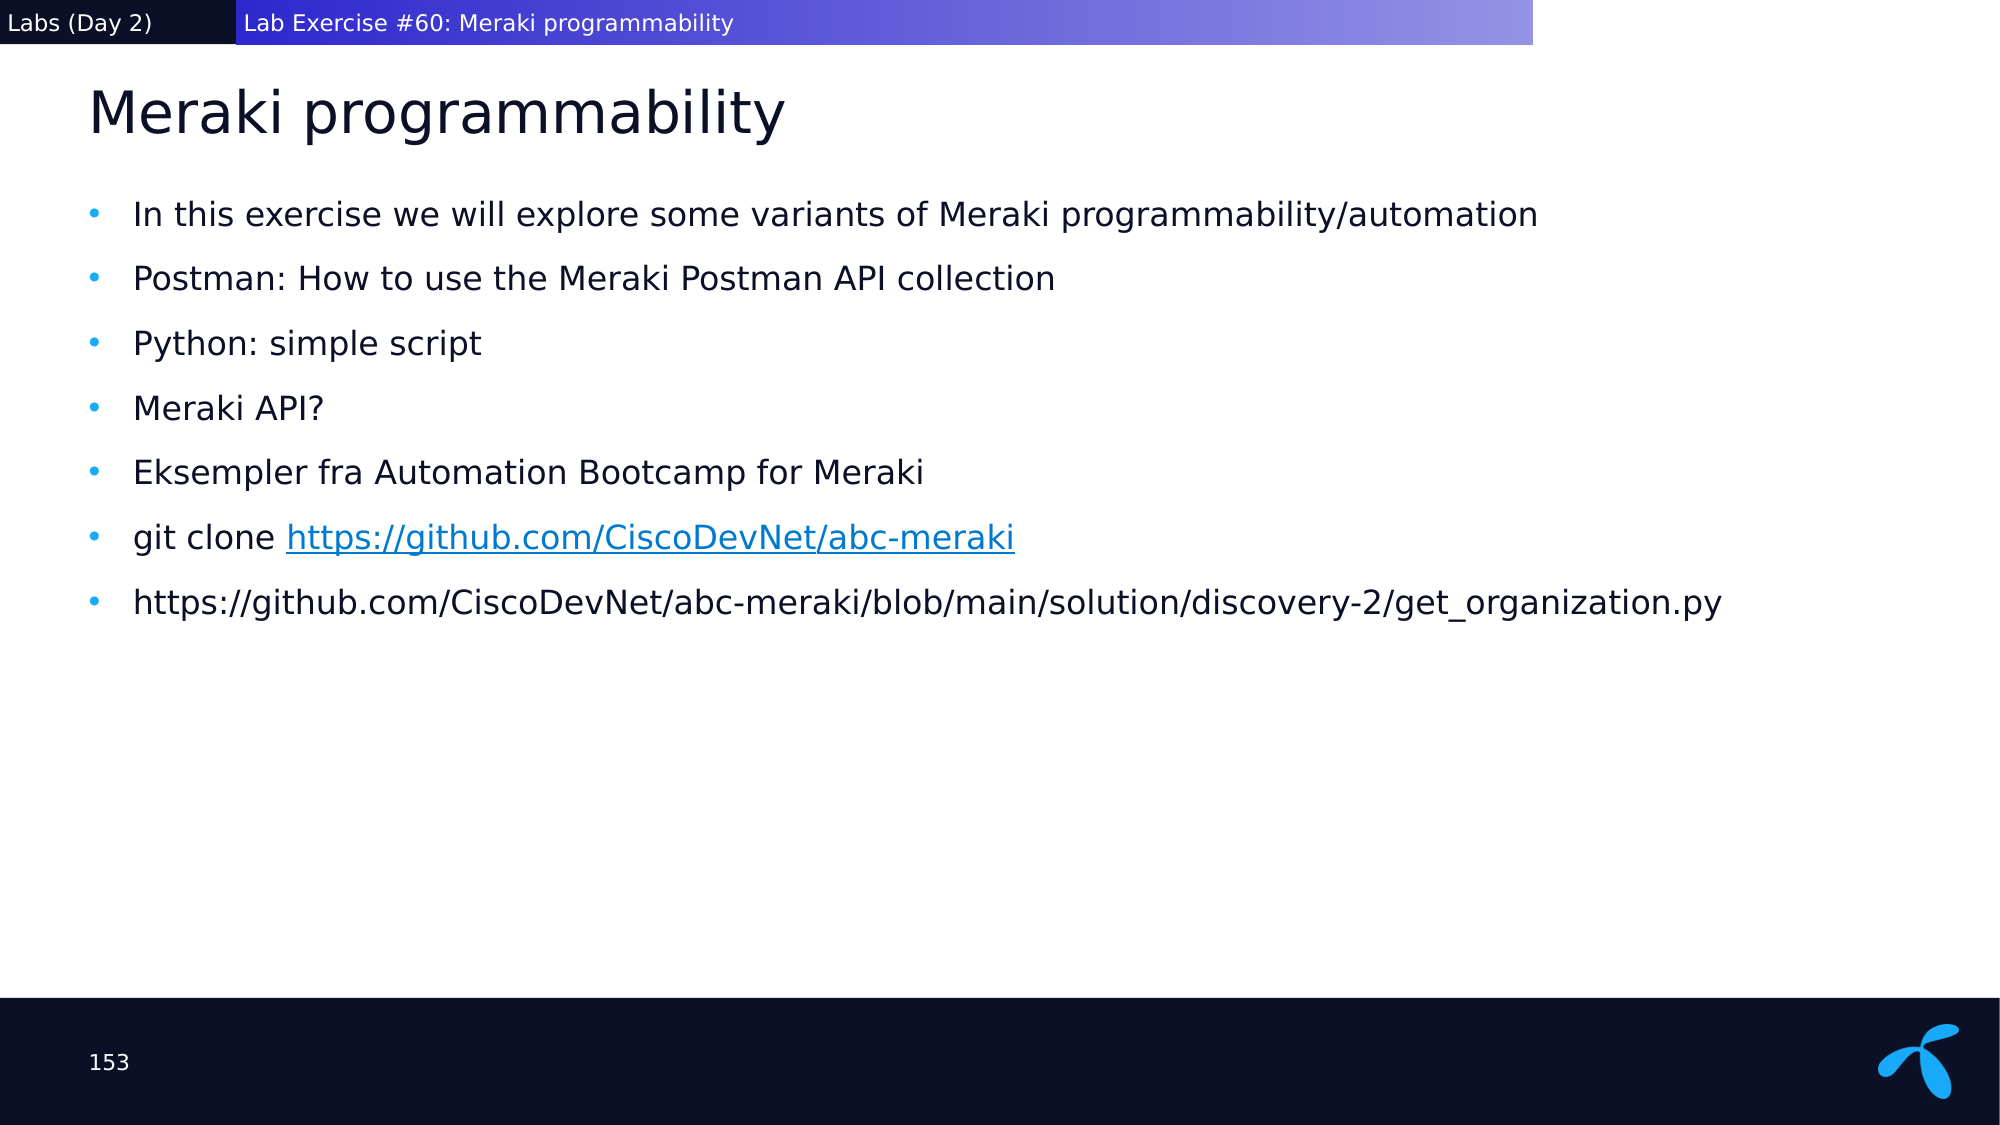

Labs (Day 2)
 Lab Exercise #60: Meraki programmability
# Meraki programmability
In this exercise we will explore some variants of Meraki programmability/automation
Postman: How to use the Meraki Postman API collection
Python: simple script
Meraki API?
Eksempler fra Automation Bootcamp for Meraki
git clone https://github.com/CiscoDevNet/abc-meraki
https://github.com/CiscoDevNet/abc-meraki/blob/main/solution/discovery-2/get_organization.py

153